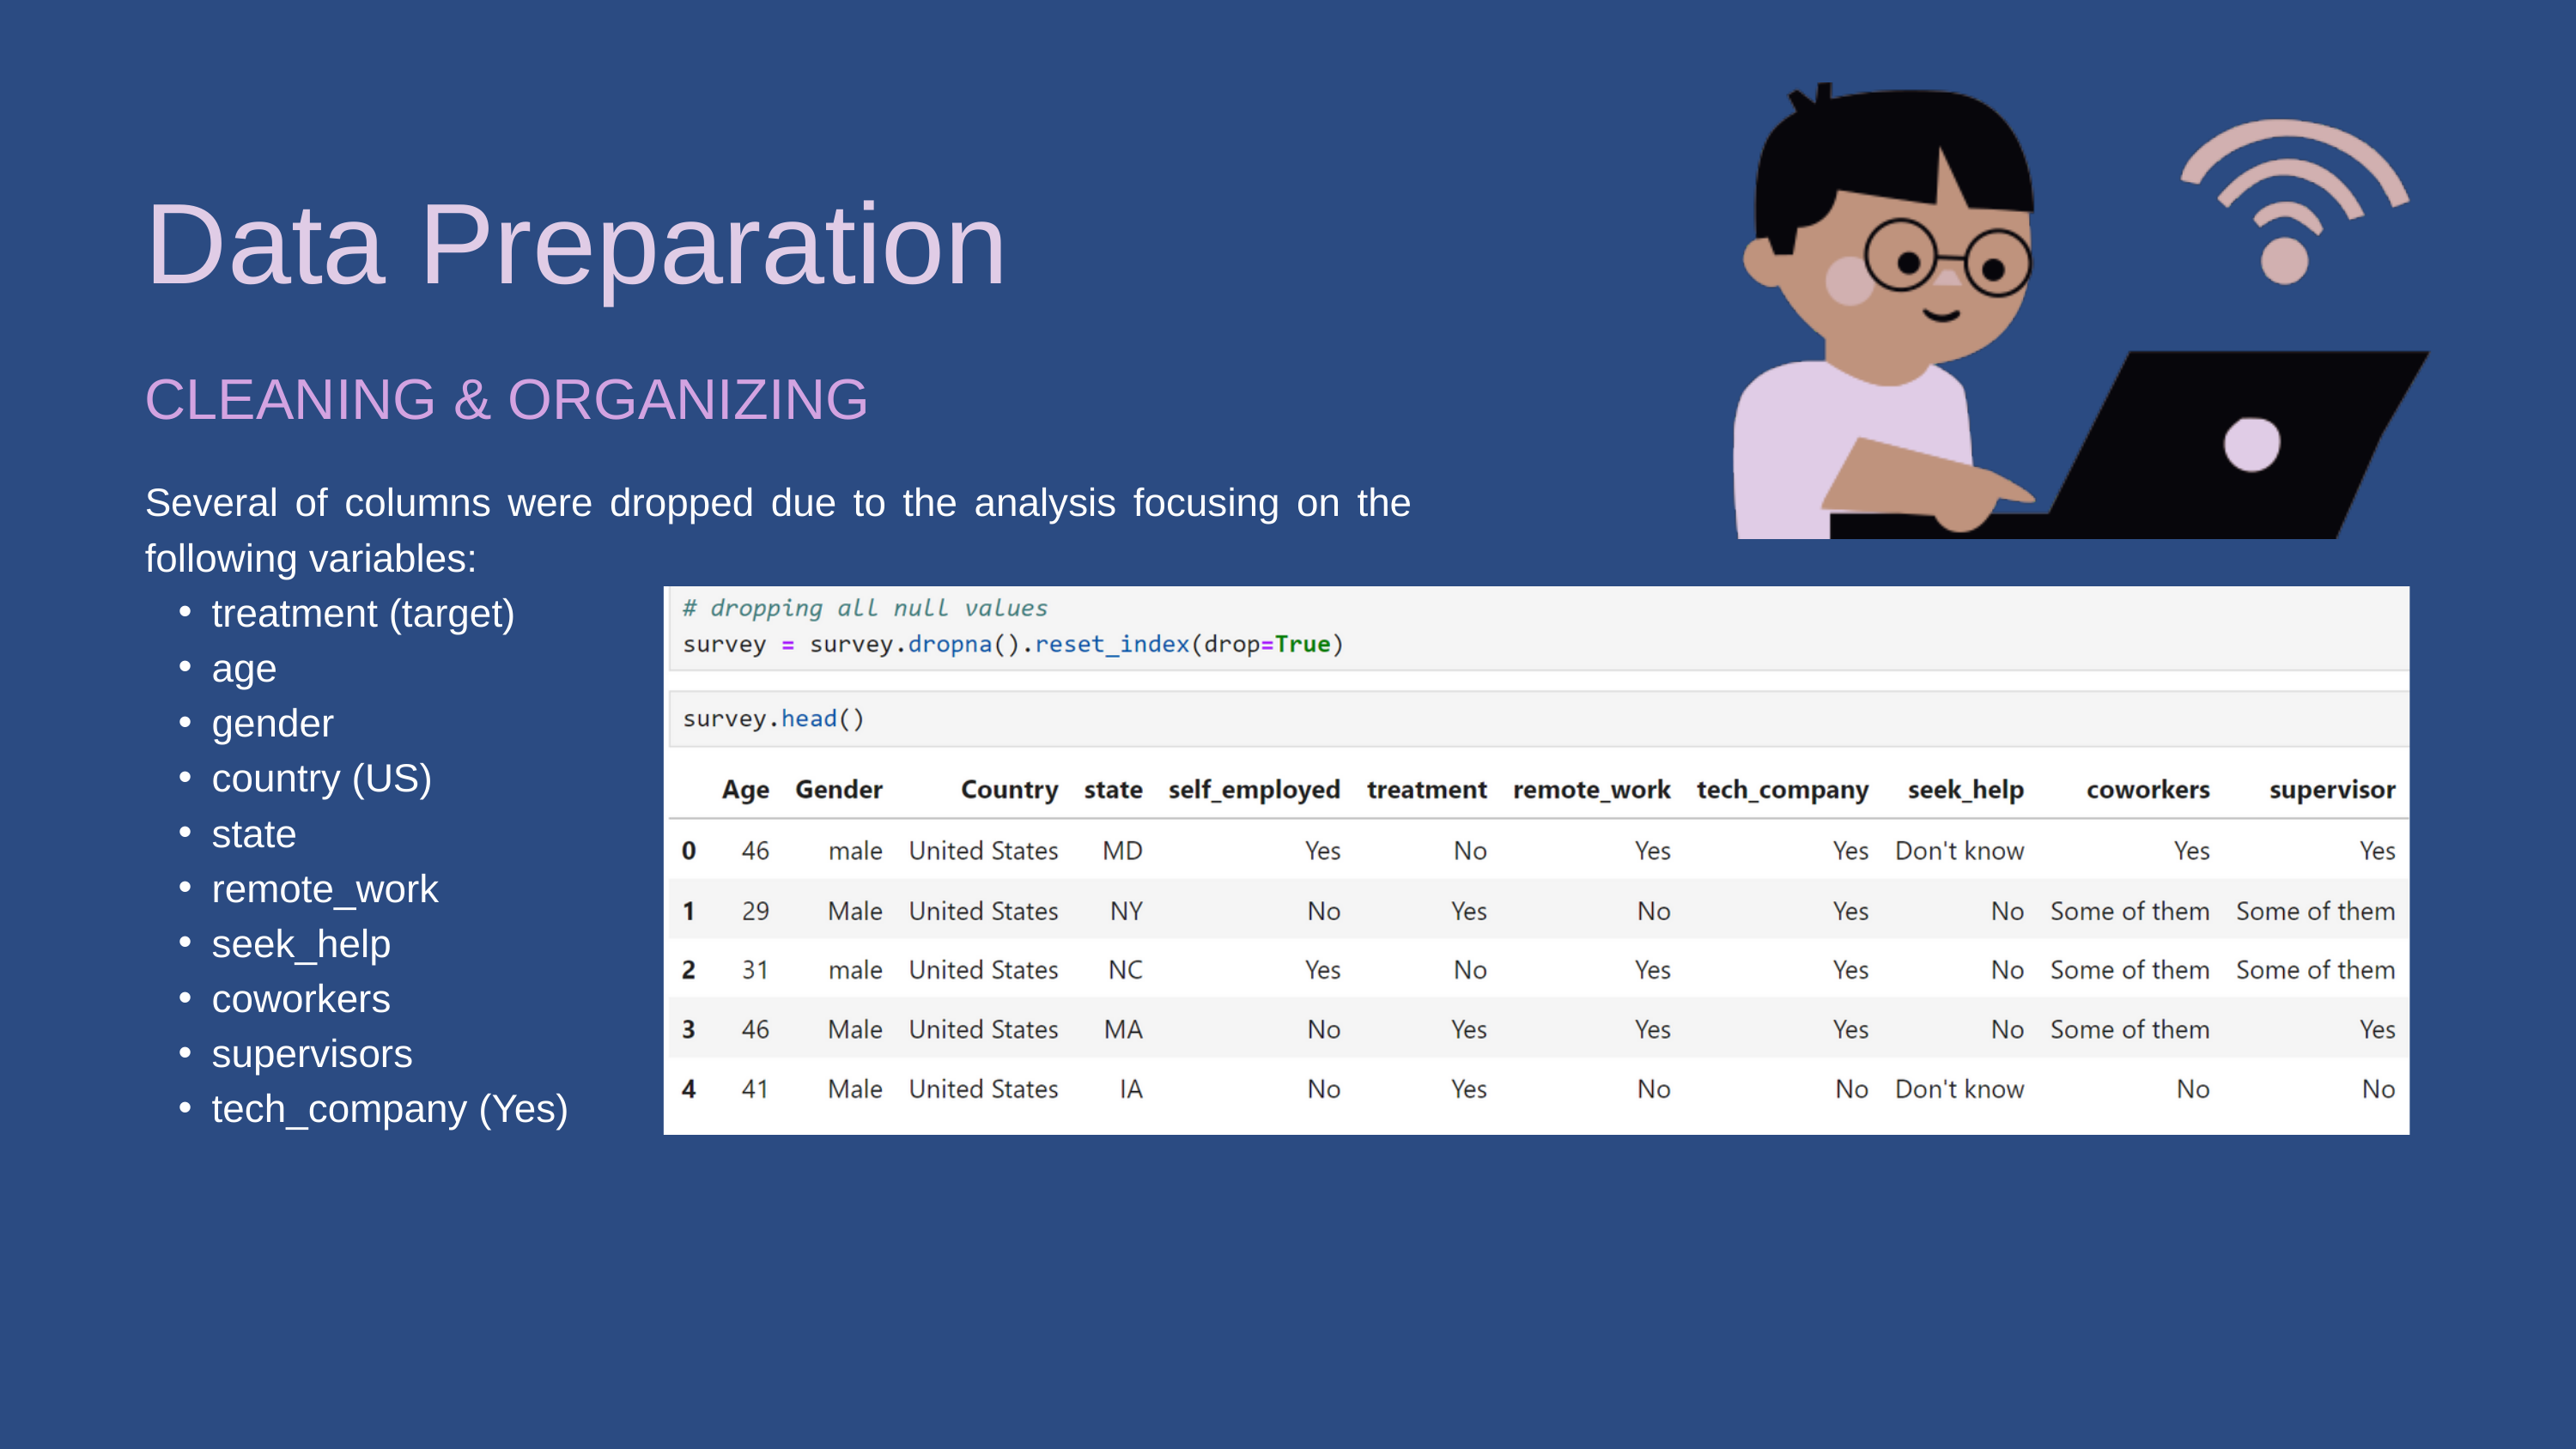

Data Preparation
CLEANING & ORGANIZING
Several of columns were dropped due to the analysis focusing on the following variables:
treatment (target)
age
gender
country (US)
state
remote_work
seek_help
coworkers
supervisors
tech_company (Yes)